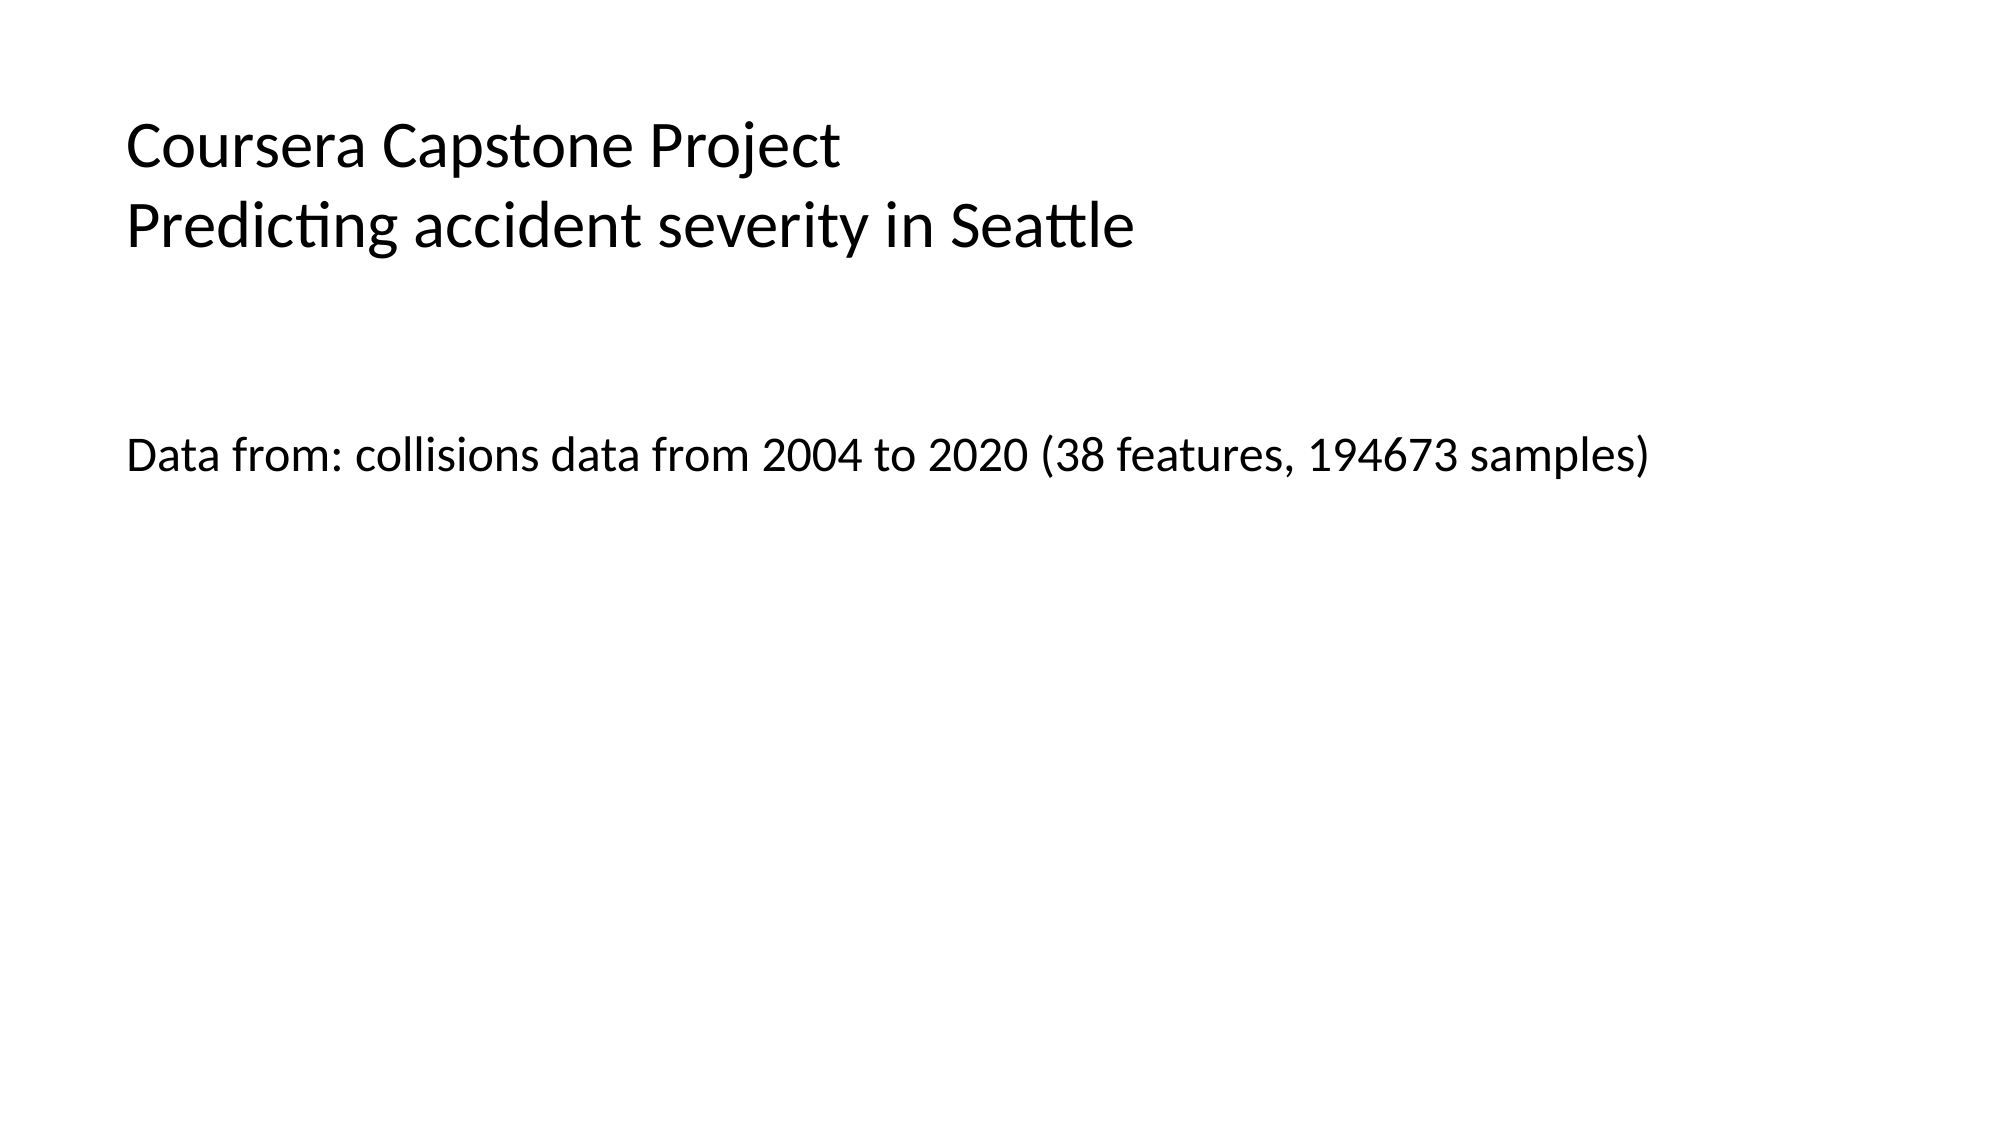

Coursera Capstone Project
Predicting accident severity in Seattle

Data from: collisions data from 2004 to 2020 (38 features, 194673 samples)